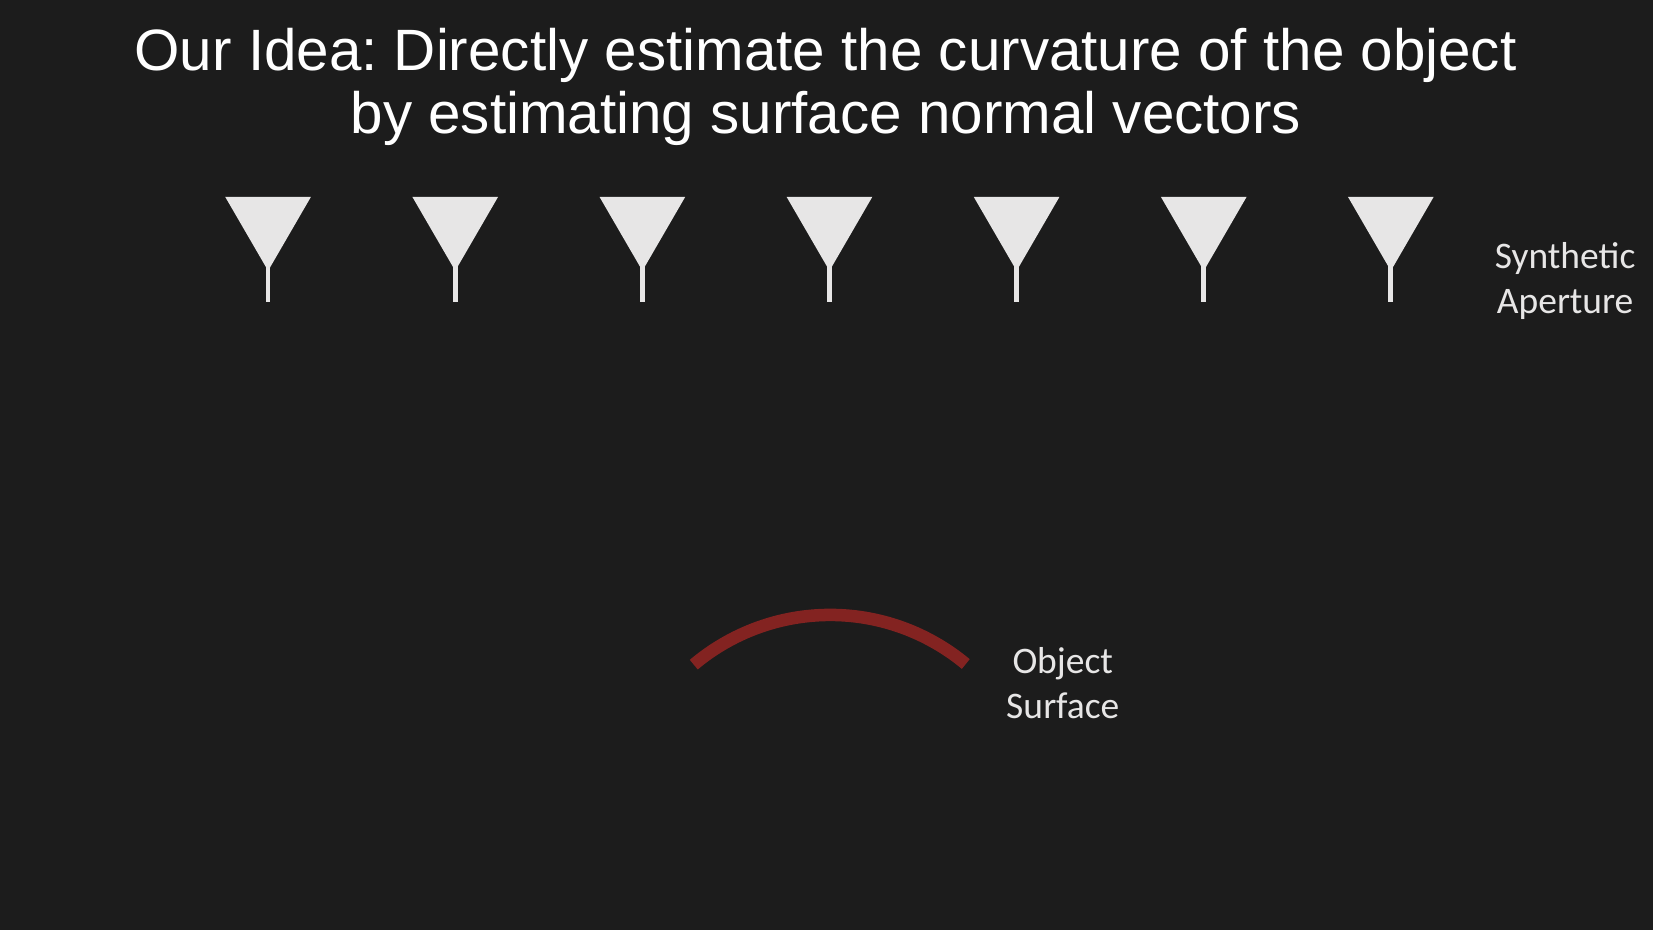

Our Idea: Directly estimate the curvature of the object
by estimating surface normal vectors

Synthetic
Aperture

Object Surface